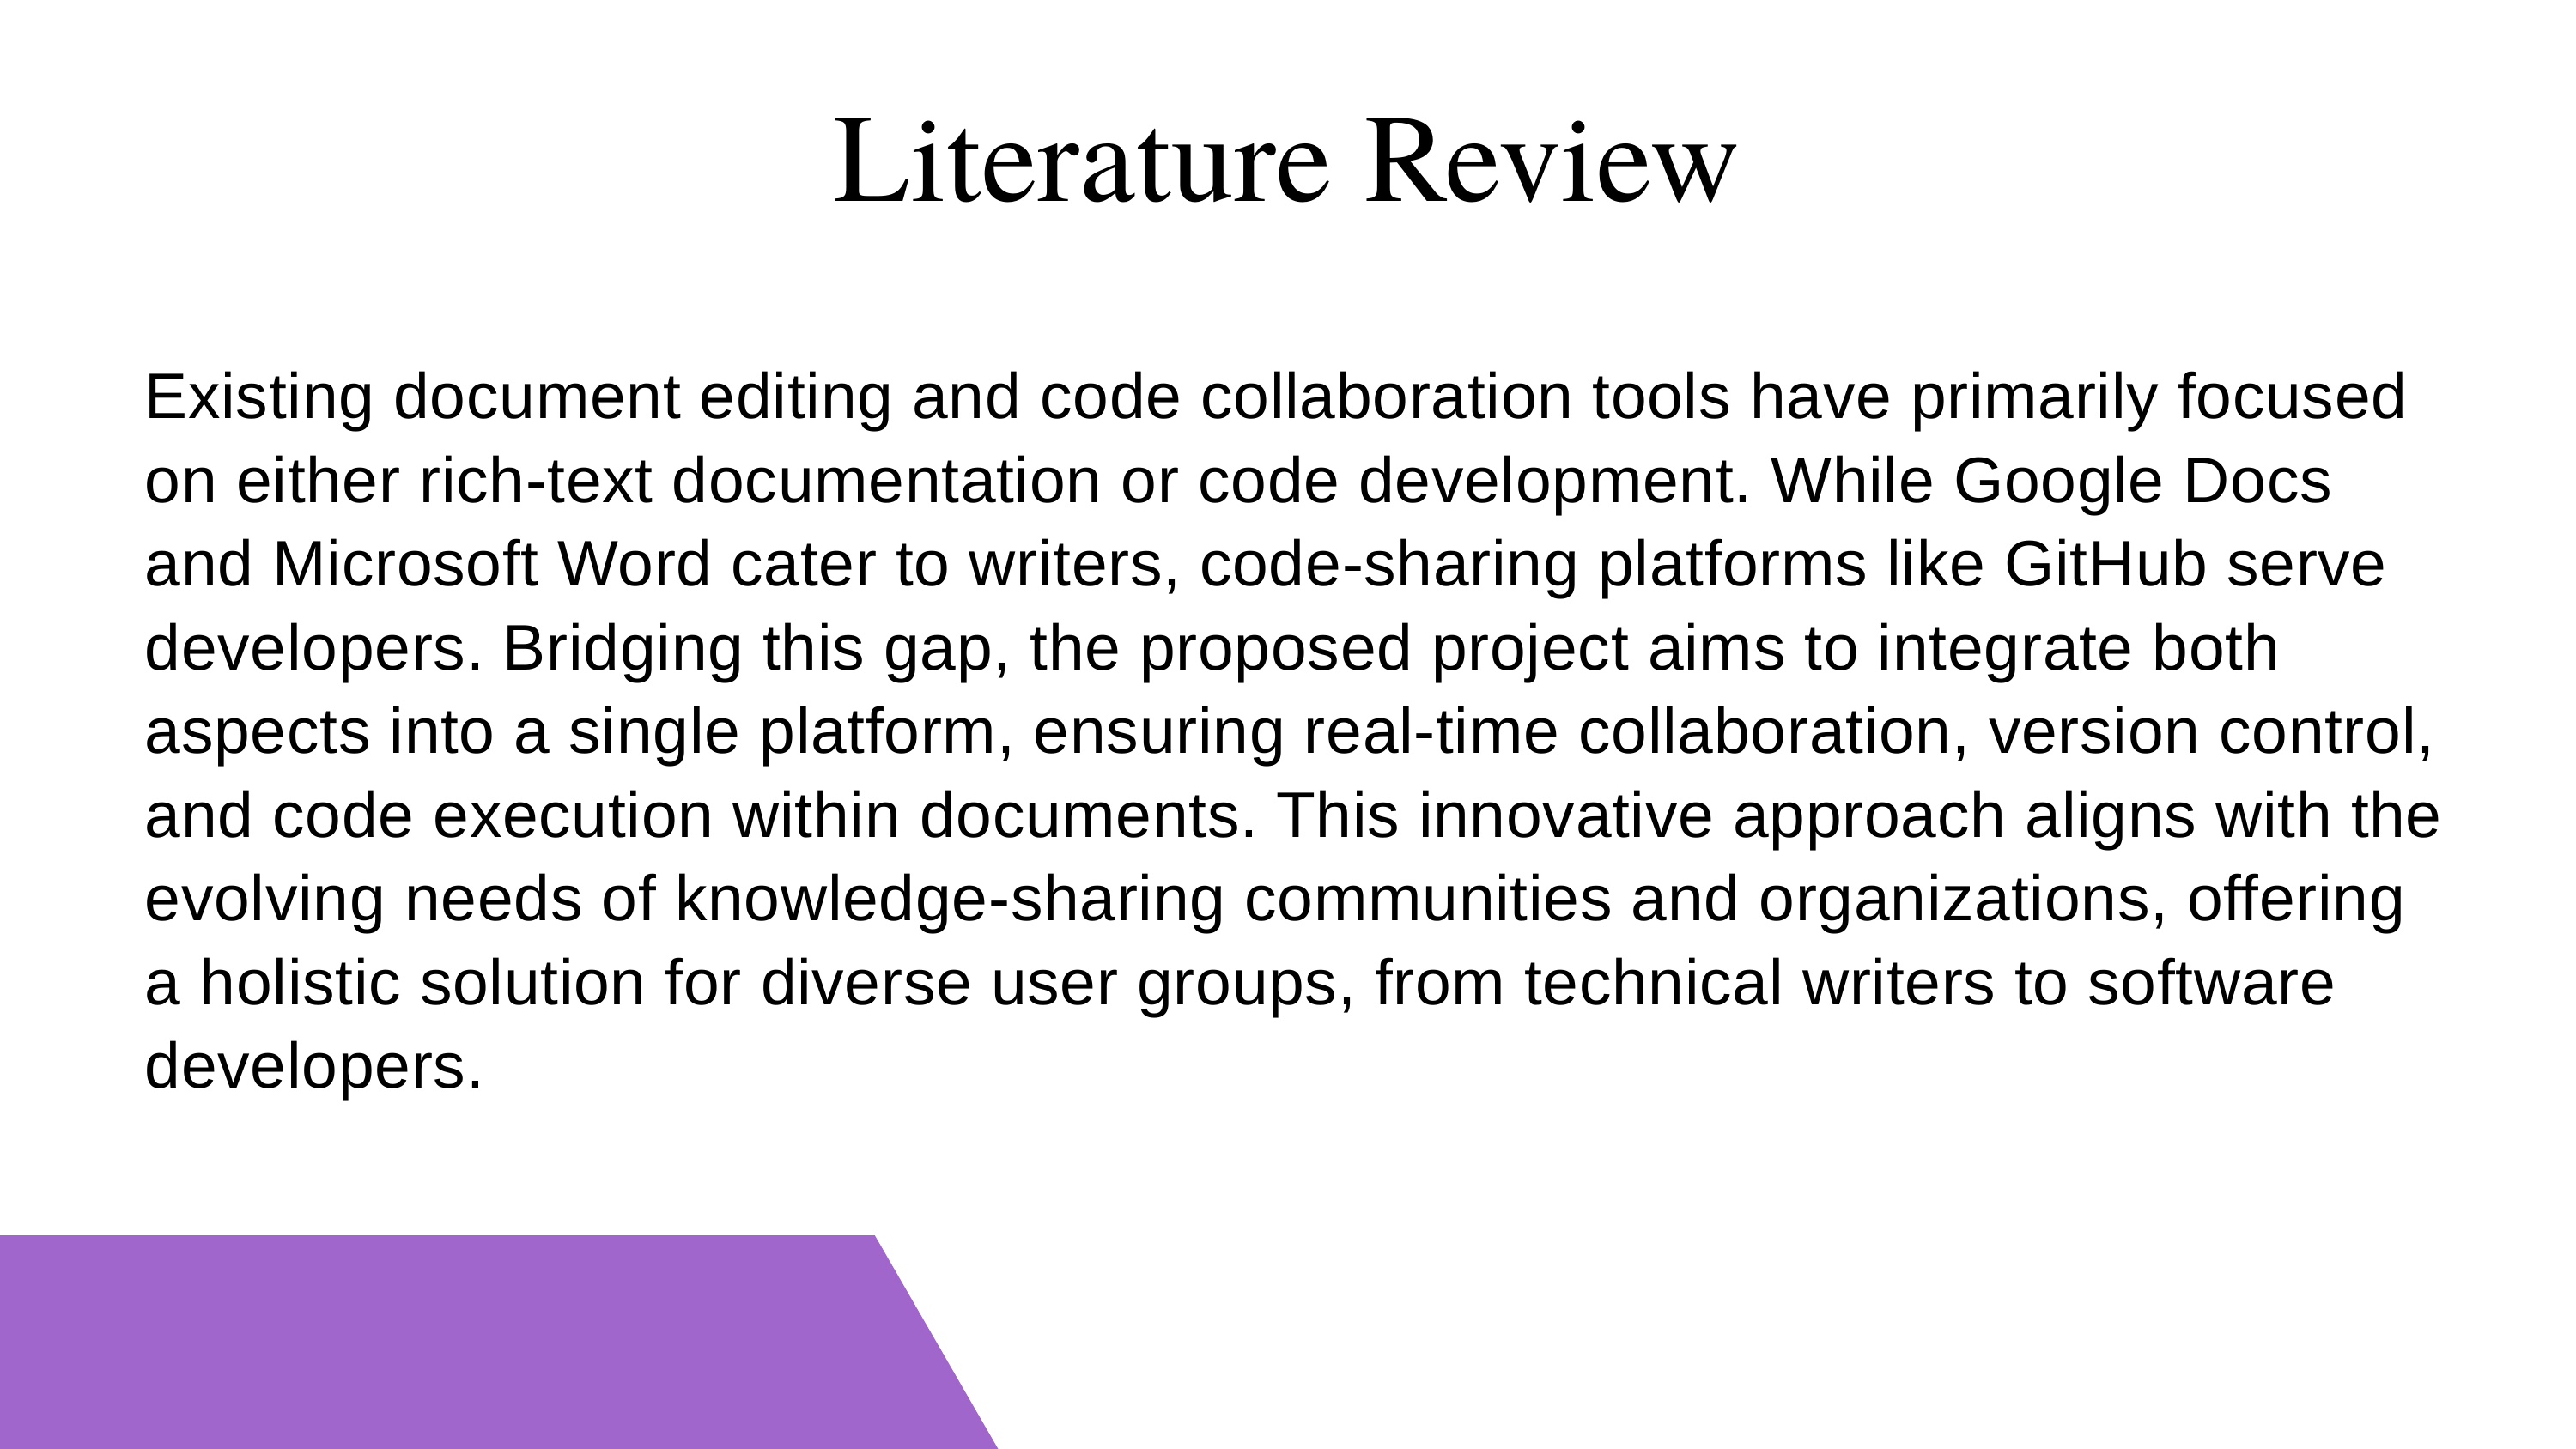

Literature Review
Existing document editing and code collaboration tools have primarily focused on either rich-text documentation or code development. While Google Docs and Microsoft Word cater to writers, code-sharing platforms like GitHub serve developers. Bridging this gap, the proposed project aims to integrate both aspects into a single platform, ensuring real-time collaboration, version control, and code execution within documents. This innovative approach aligns with the evolving needs of knowledge-sharing communities and organizations, offering a holistic solution for diverse user groups, from technical writers to software developers.